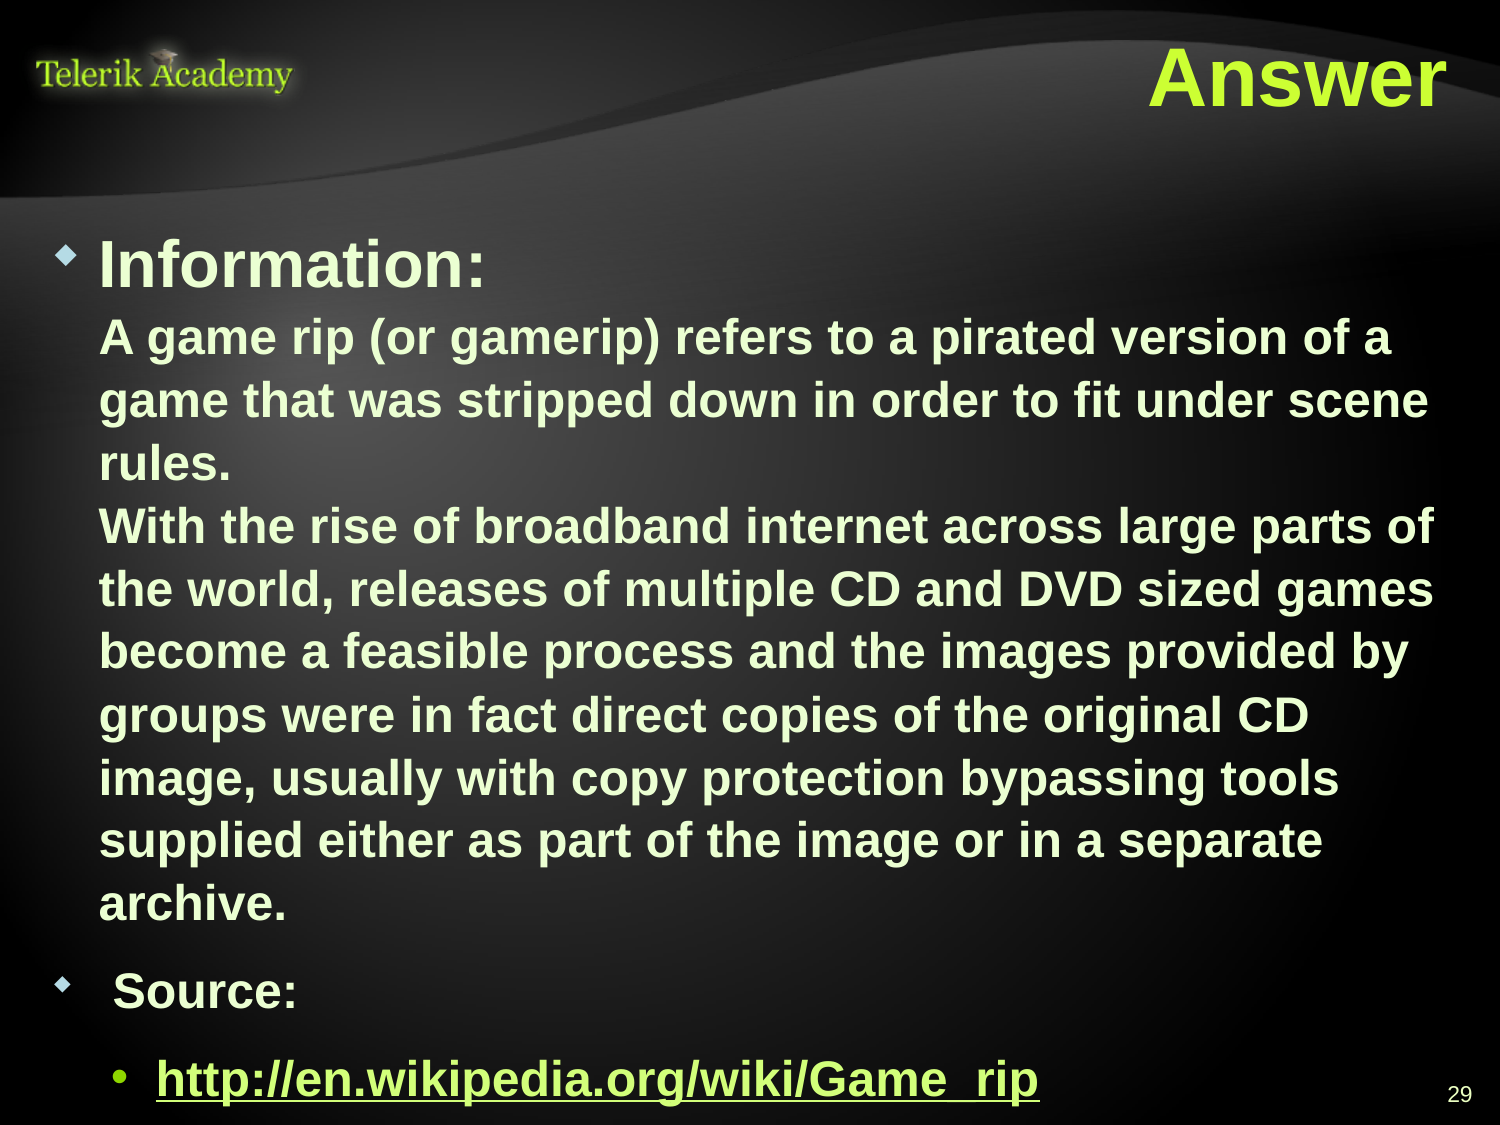

# Answer

Information:
A game rip (or gamerip) refers to a pirated version of a game that was stripped down in order to fit under scene rules.
With the rise of broadband internet across large parts of the world, releases of multiple CD and DVD sized games become a feasible process and the images provided by groups were in fact direct copies of the original CD image, usually with copy protection bypassing tools supplied either as part of the image or in a separate archive.
 Source:
http://en.wikipedia.org/wiki/Game_rip

29